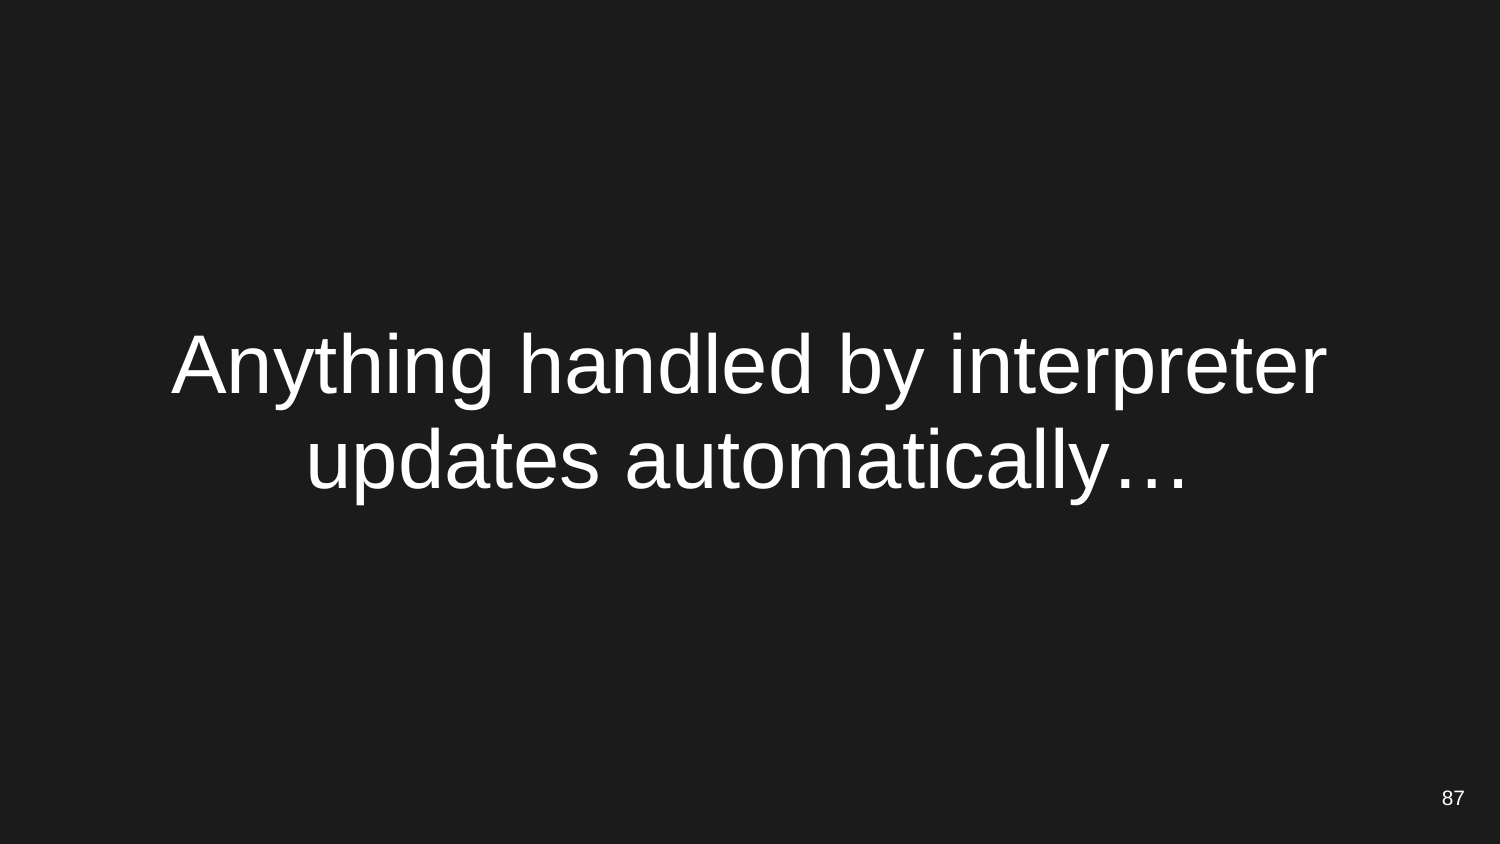

# Anything handled by interpreter updates automatically…
87